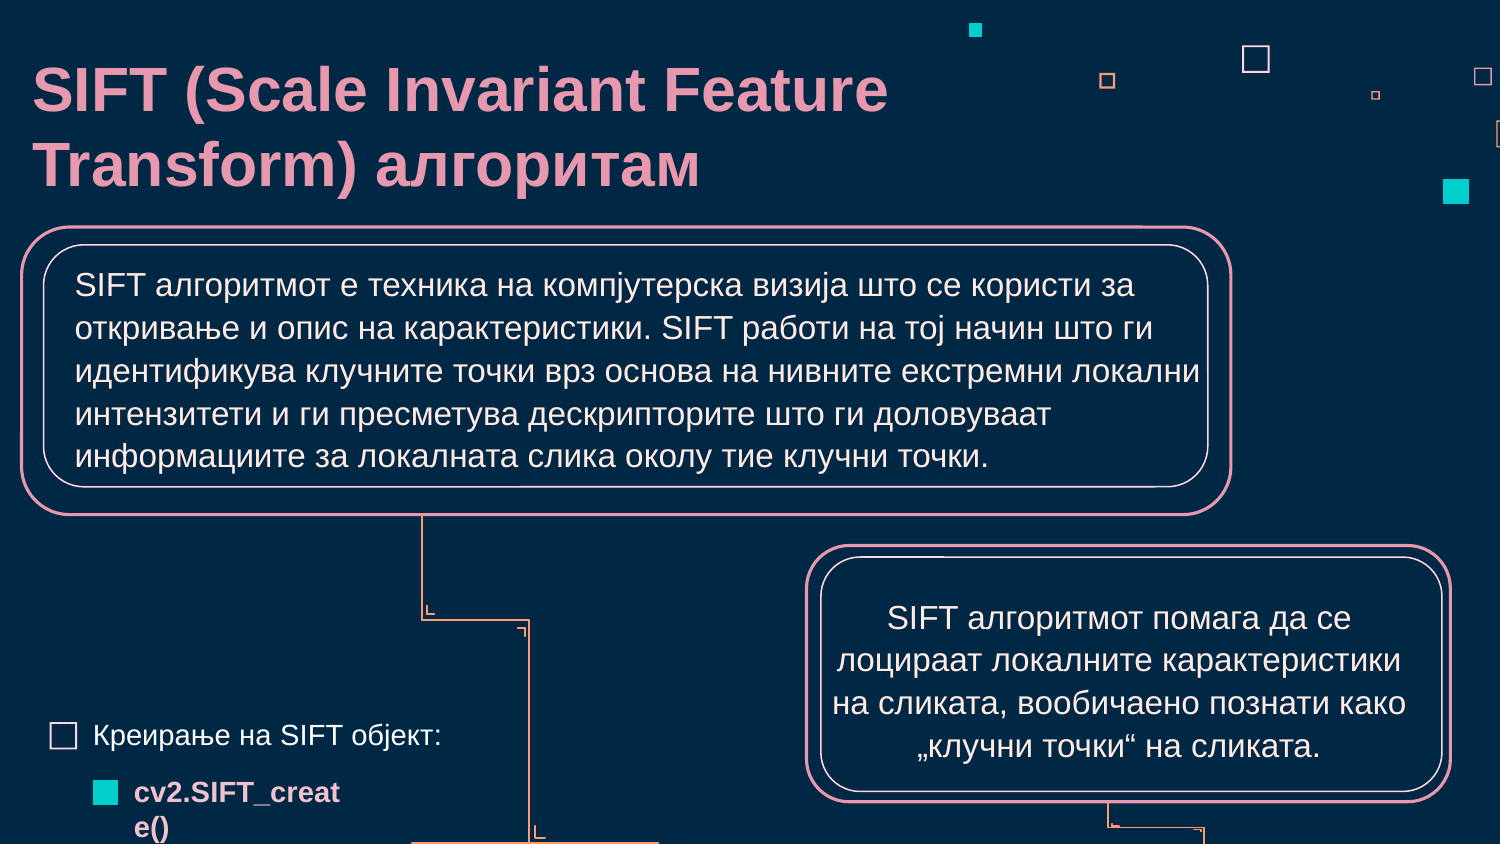

SIFT (Scale Invariant Feature Transform) алгоритам

SIFT алгоритмот е техника на компјутерска визија што се користи за откривање и опис на карактеристики. SIFT работи на тој начин што ги идентификува клучните точки врз основа на нивните екстремни локални интензитети и ги пресметува дескрипторите што ги доловуваат информациите за локалната слика околу тие клучни точки.

SIFT алгоритмот помага да се лоцираат локалните карактеристики на сликата, вообичаено познати како „клучни точки“ на сликата.
Креирање на SIFT објект:
cv2.SIFT_create()